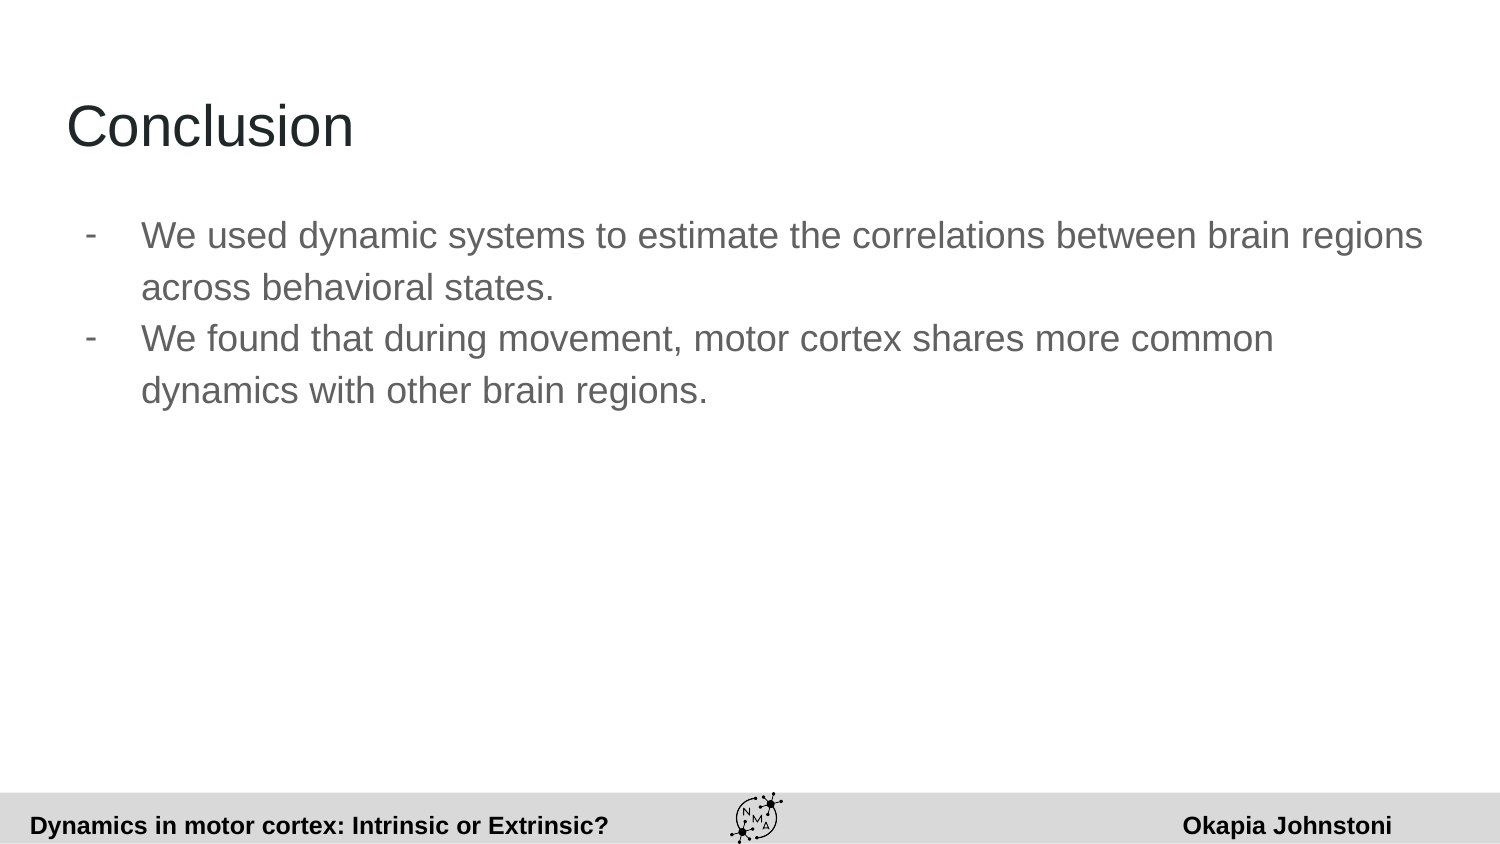

# Conclusion
We used dynamic systems to estimate the correlations between brain regions across behavioral states.
We found that during movement, motor cortex shares more common dynamics with other brain regions.